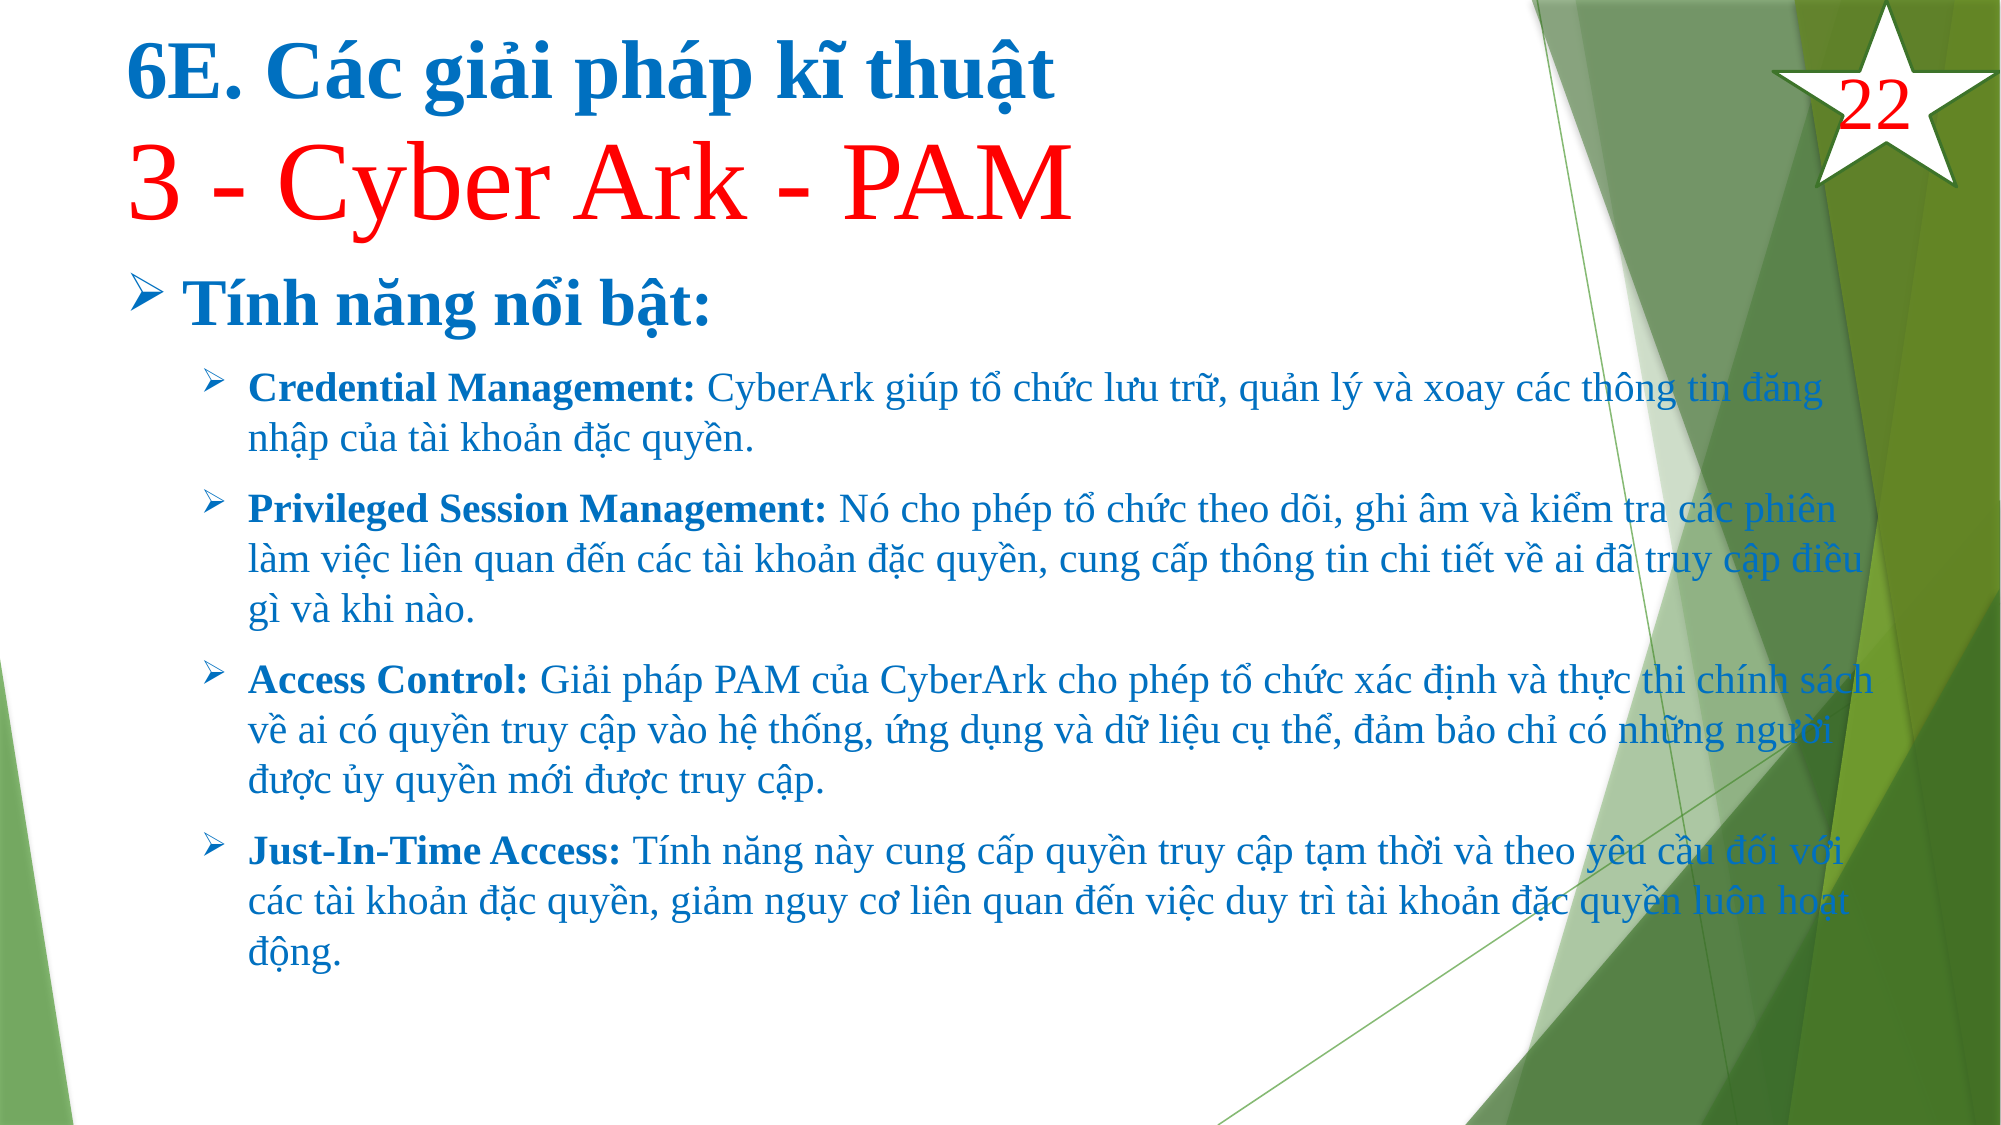

# 6E. Các giải pháp kĩ thuật
22
3 - Cyber Ark - PAM
Tính năng nổi bật:
Credential Management: CyberArk giúp tổ chức lưu trữ, quản lý và xoay các thông tin đăng nhập của tài khoản đặc quyền.
Privileged Session Management: Nó cho phép tổ chức theo dõi, ghi âm và kiểm tra các phiên làm việc liên quan đến các tài khoản đặc quyền, cung cấp thông tin chi tiết về ai đã truy cập điều gì và khi nào.
Access Control: Giải pháp PAM của CyberArk cho phép tổ chức xác định và thực thi chính sách về ai có quyền truy cập vào hệ thống, ứng dụng và dữ liệu cụ thể, đảm bảo chỉ có những người được ủy quyền mới được truy cập.
Just-In-Time Access: Tính năng này cung cấp quyền truy cập tạm thời và theo yêu cầu đối với các tài khoản đặc quyền, giảm nguy cơ liên quan đến việc duy trì tài khoản đặc quyền luôn hoạt động.